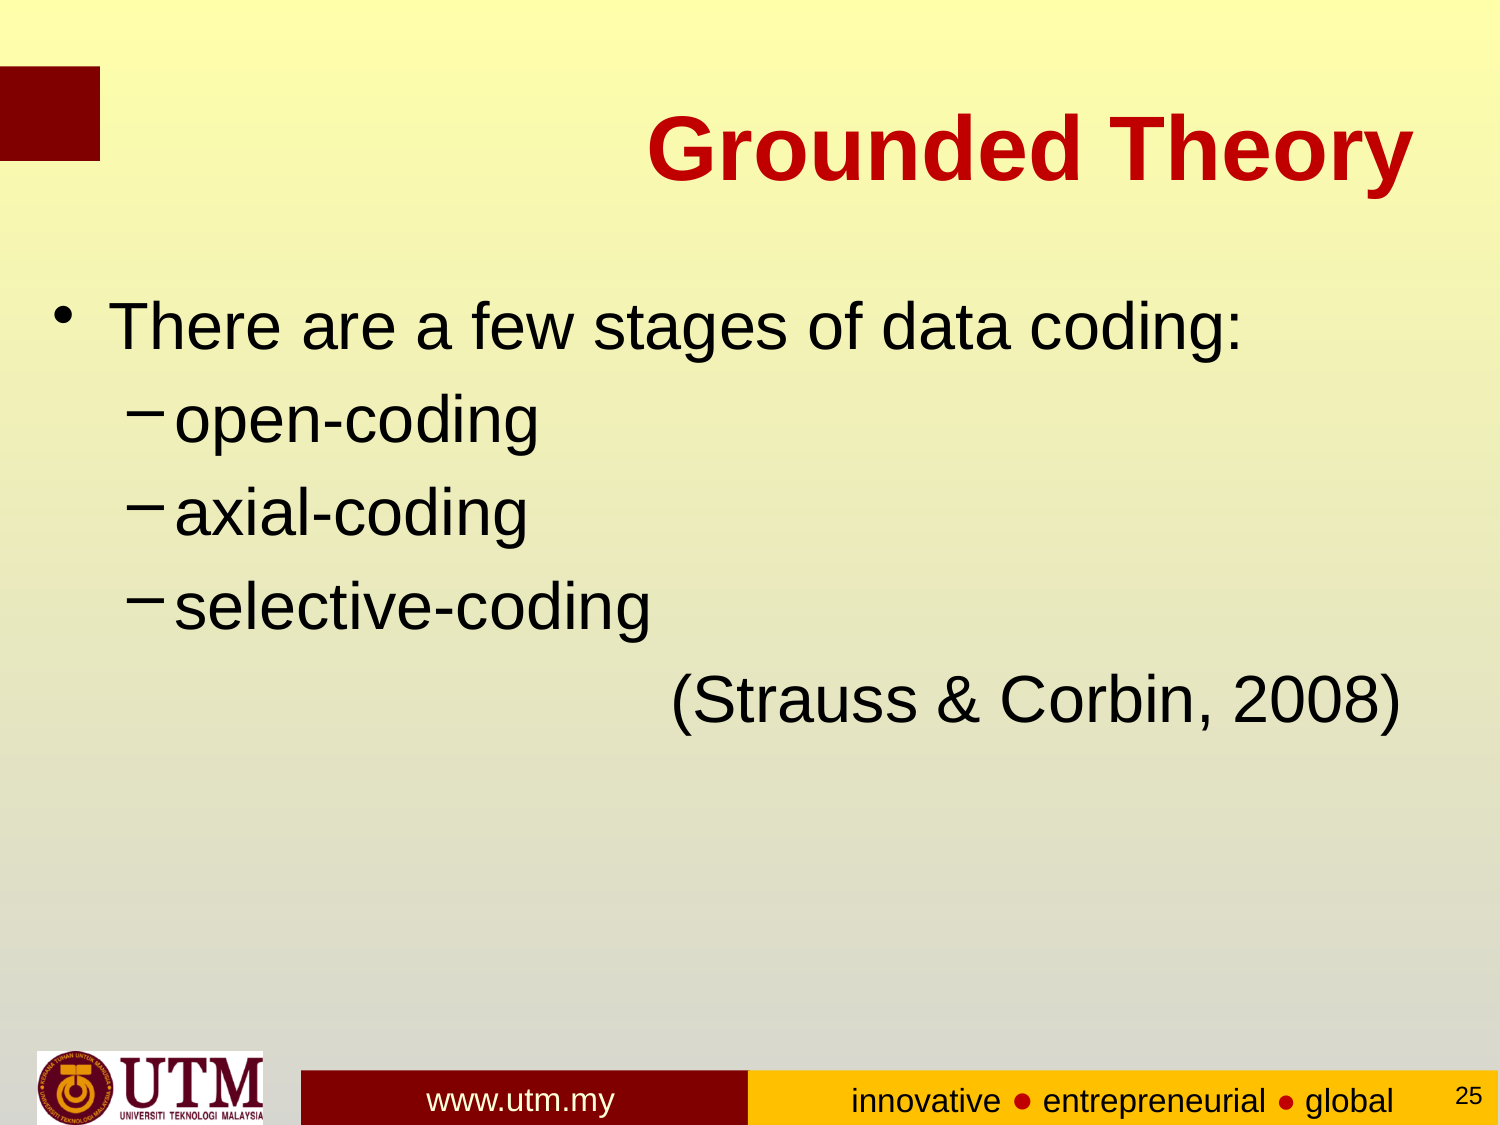

# Grounded Theory
There are a few stages of data coding:
open-coding
axial-coding
selective-coding
(Strauss & Corbin, 2008)